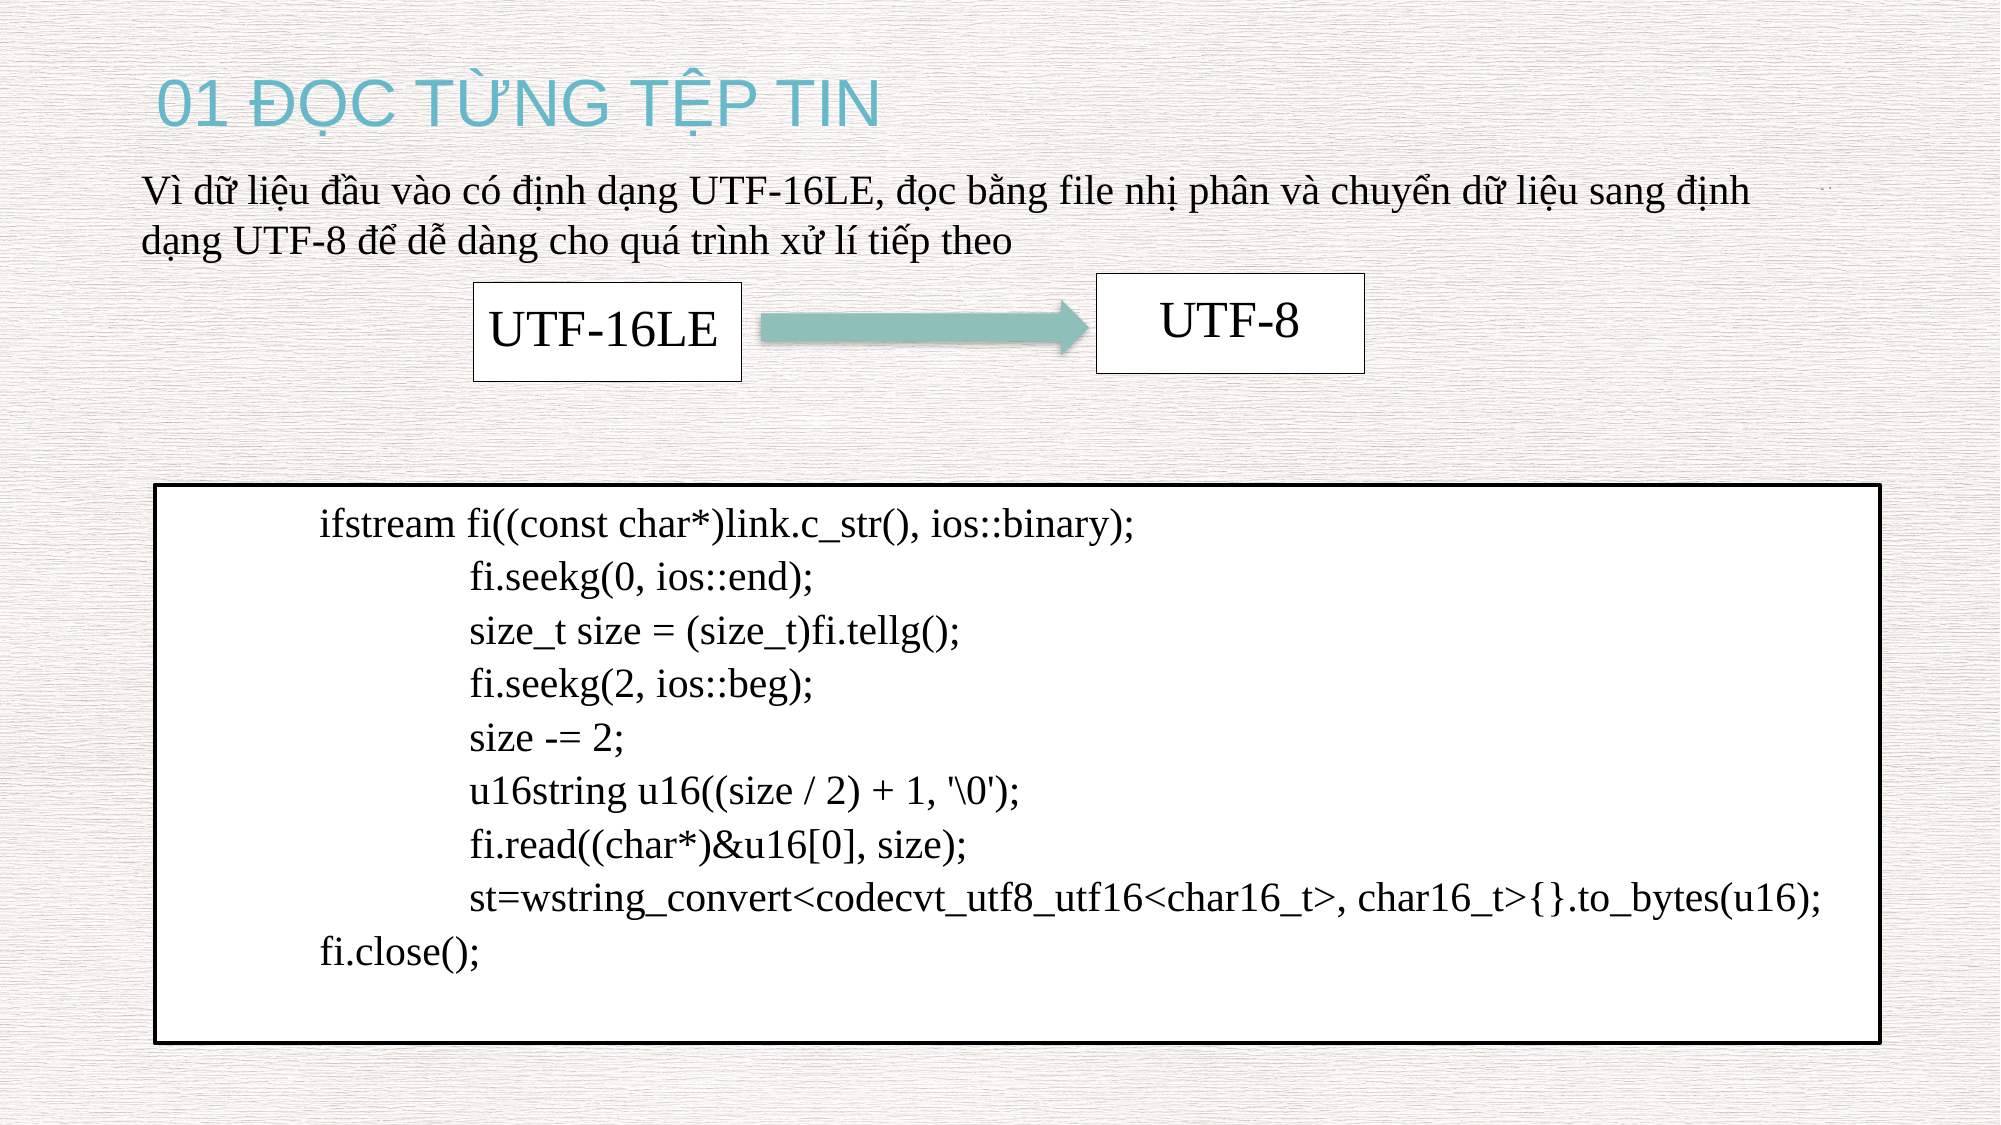

01 ĐỌC TỪNG TỆP TIN
Vì dữ liệu đầu vào có định dạng UTF-16LE, đọc bằng file nhị phân và chuyển dữ liệu sang định dạng UTF-8 để dễ dàng cho quá trình xử lí tiếp theo
UTF-8
UTF-16LE

	ifstream fi((const char*)link.c_str(), ios::binary);
    		fi.seekg(0, ios::end);
    		size_t size = (size_t)fi.tellg();
    		fi.seekg(2, ios::beg);
    		size -= 2;
    		u16string u16((size / 2) + 1, '\0');
    		fi.read((char*)&u16[0], size);
    		st=wstring_convert<codecvt_utf8_utf16<char16_t>, char16_t>{}.to_bytes(u16);
	fi.close();